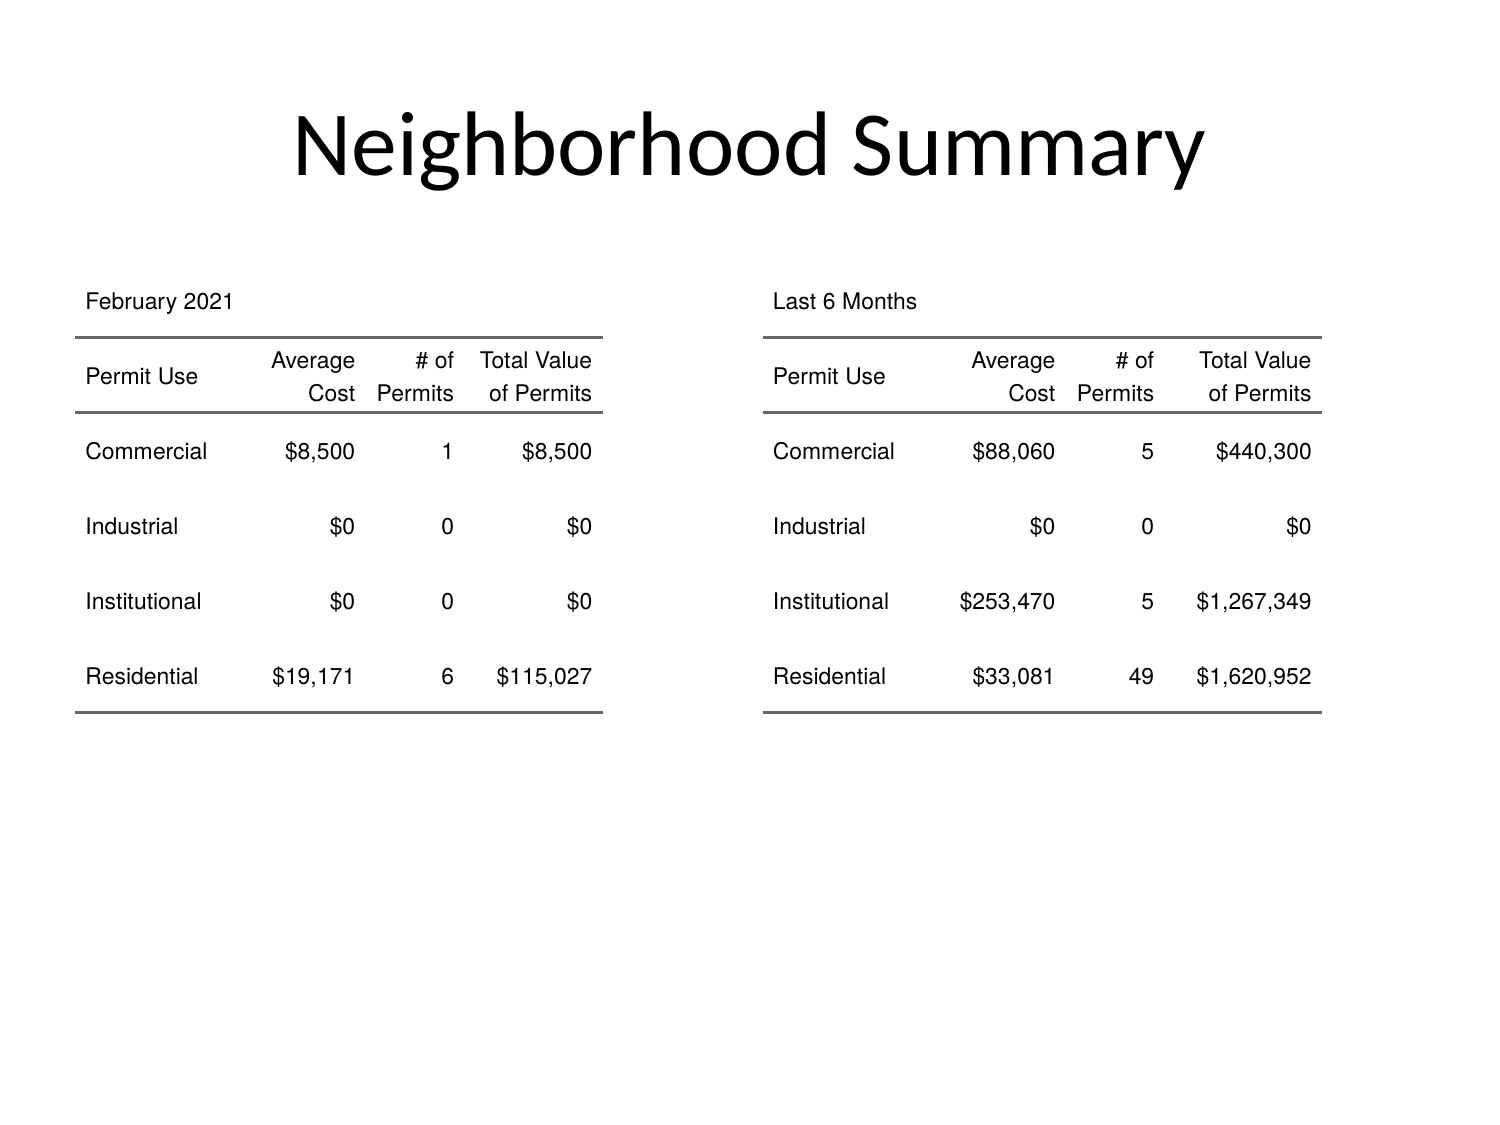

# Neighborhood Summary
| February 2021 | February 2021 | February 2021 | February 2021 |
| --- | --- | --- | --- |
| Permit Use | Average Cost | # of Permits | Total Value of Permits |
| Commercial | $8,500 | 1 | $8,500 |
| Industrial | $0 | 0 | $0 |
| Institutional | $0 | 0 | $0 |
| Residential | $19,171 | 6 | $115,027 |
| Last 6 Months | Last 6 Months | Last 6 Months | Last 6 Months |
| --- | --- | --- | --- |
| Permit Use | Average Cost | # of Permits | Total Value of Permits |
| Commercial | $88,060 | 5 | $440,300 |
| Industrial | $0 | 0 | $0 |
| Institutional | $253,470 | 5 | $1,267,349 |
| Residential | $33,081 | 49 | $1,620,952 |